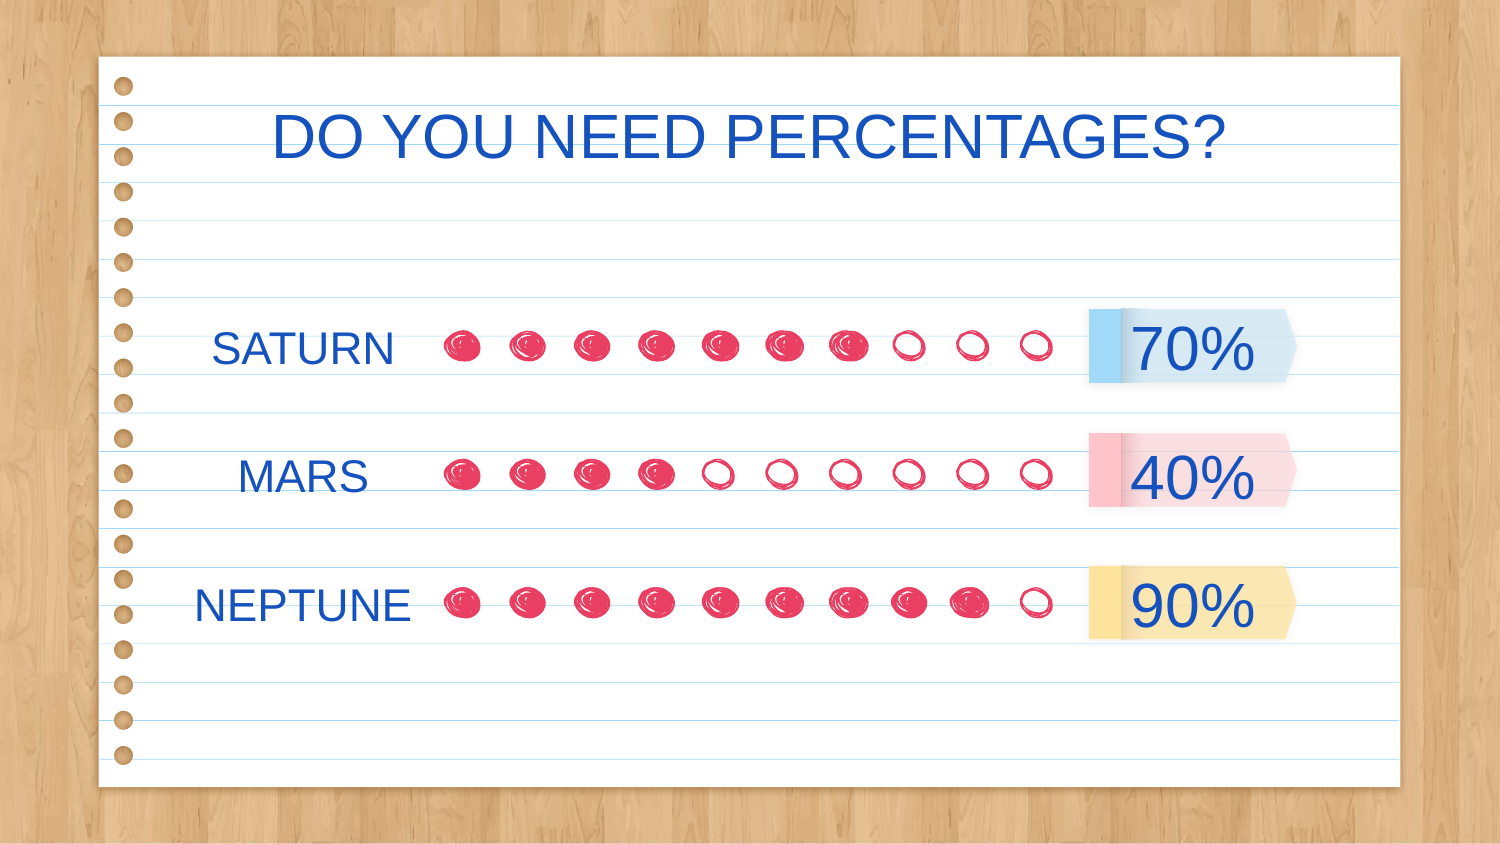

# DO YOU NEED PERCENTAGES?

SATURN

70%

MARS

40%

NEPTUNE

90%